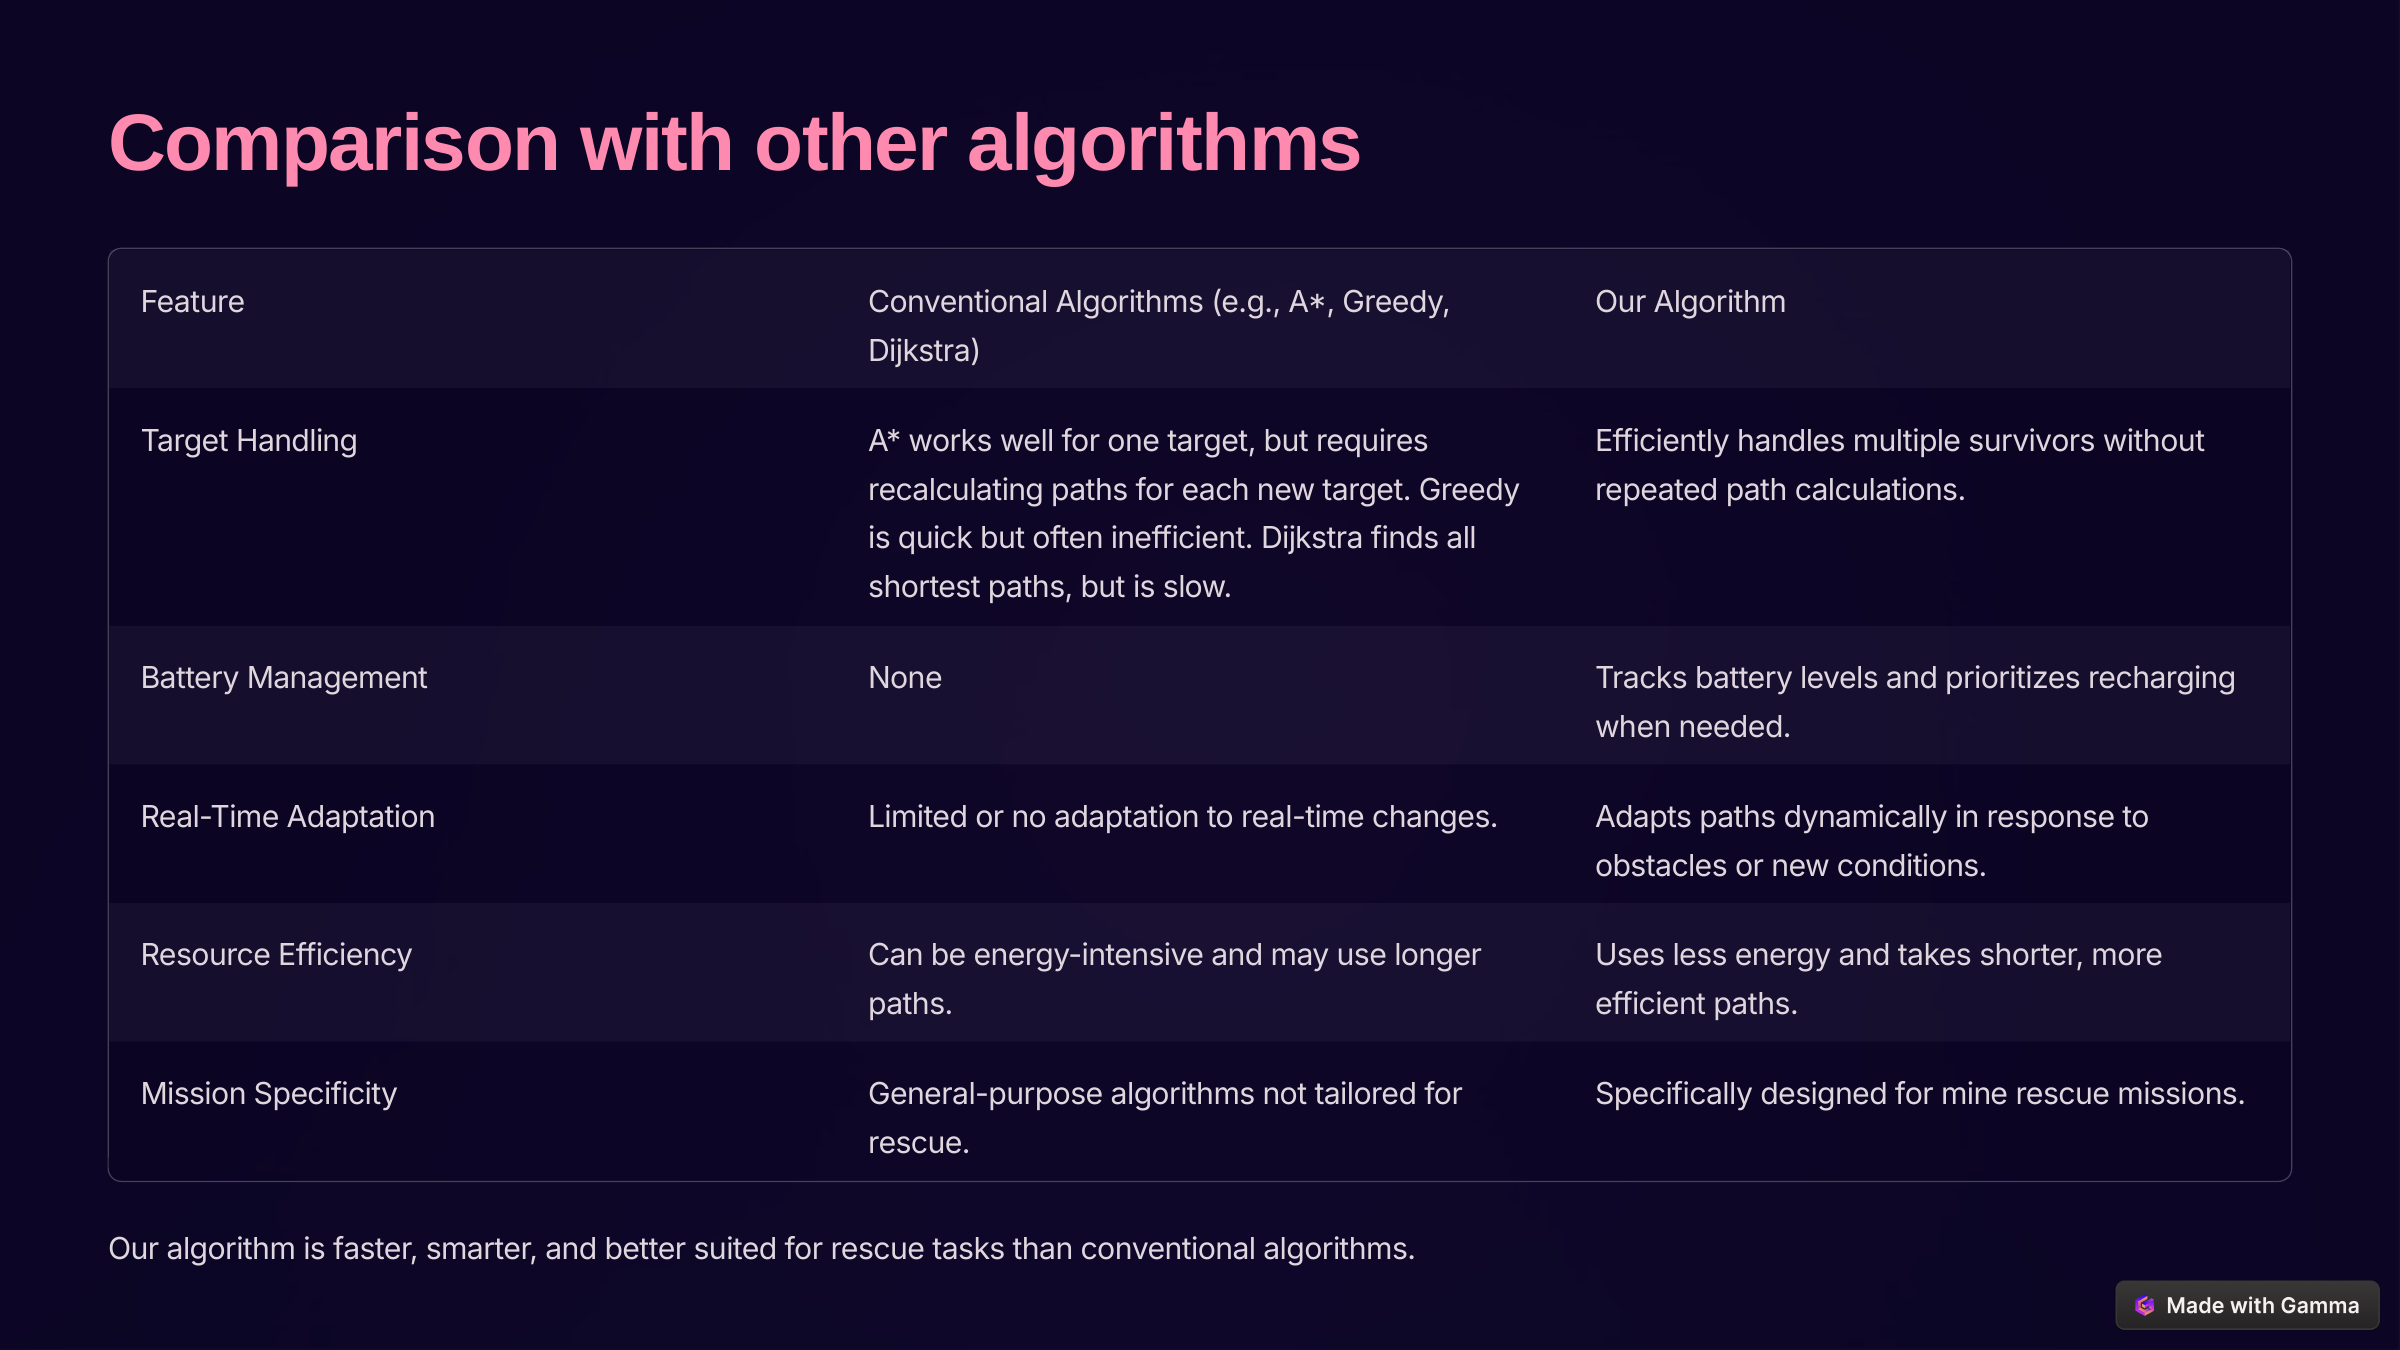

Comparison with other algorithms

Feature
Conventional Algorithms (e.g., A*, Greedy, Dijkstra)
Our Algorithm

Target Handling
A* works well for one target, but requires recalculating paths for each new target. Greedy is quick but often inefficient. Dijkstra finds all shortest paths, but is slow.
Efficiently handles multiple survivors without repeated path calculations.

Battery Management
None
Tracks battery levels and prioritizes recharging when needed.

Real-Time Adaptation
Limited or no adaptation to real-time changes.
Adapts paths dynamically in response to obstacles or new conditions.

Resource Efficiency
Can be energy-intensive and may use longer paths.
Uses less energy and takes shorter, more efficient paths.

Mission Specificity
General-purpose algorithms not tailored for rescue.
Specifically designed for mine rescue missions.
Our algorithm is faster, smarter, and better suited for rescue tasks than conventional algorithms.